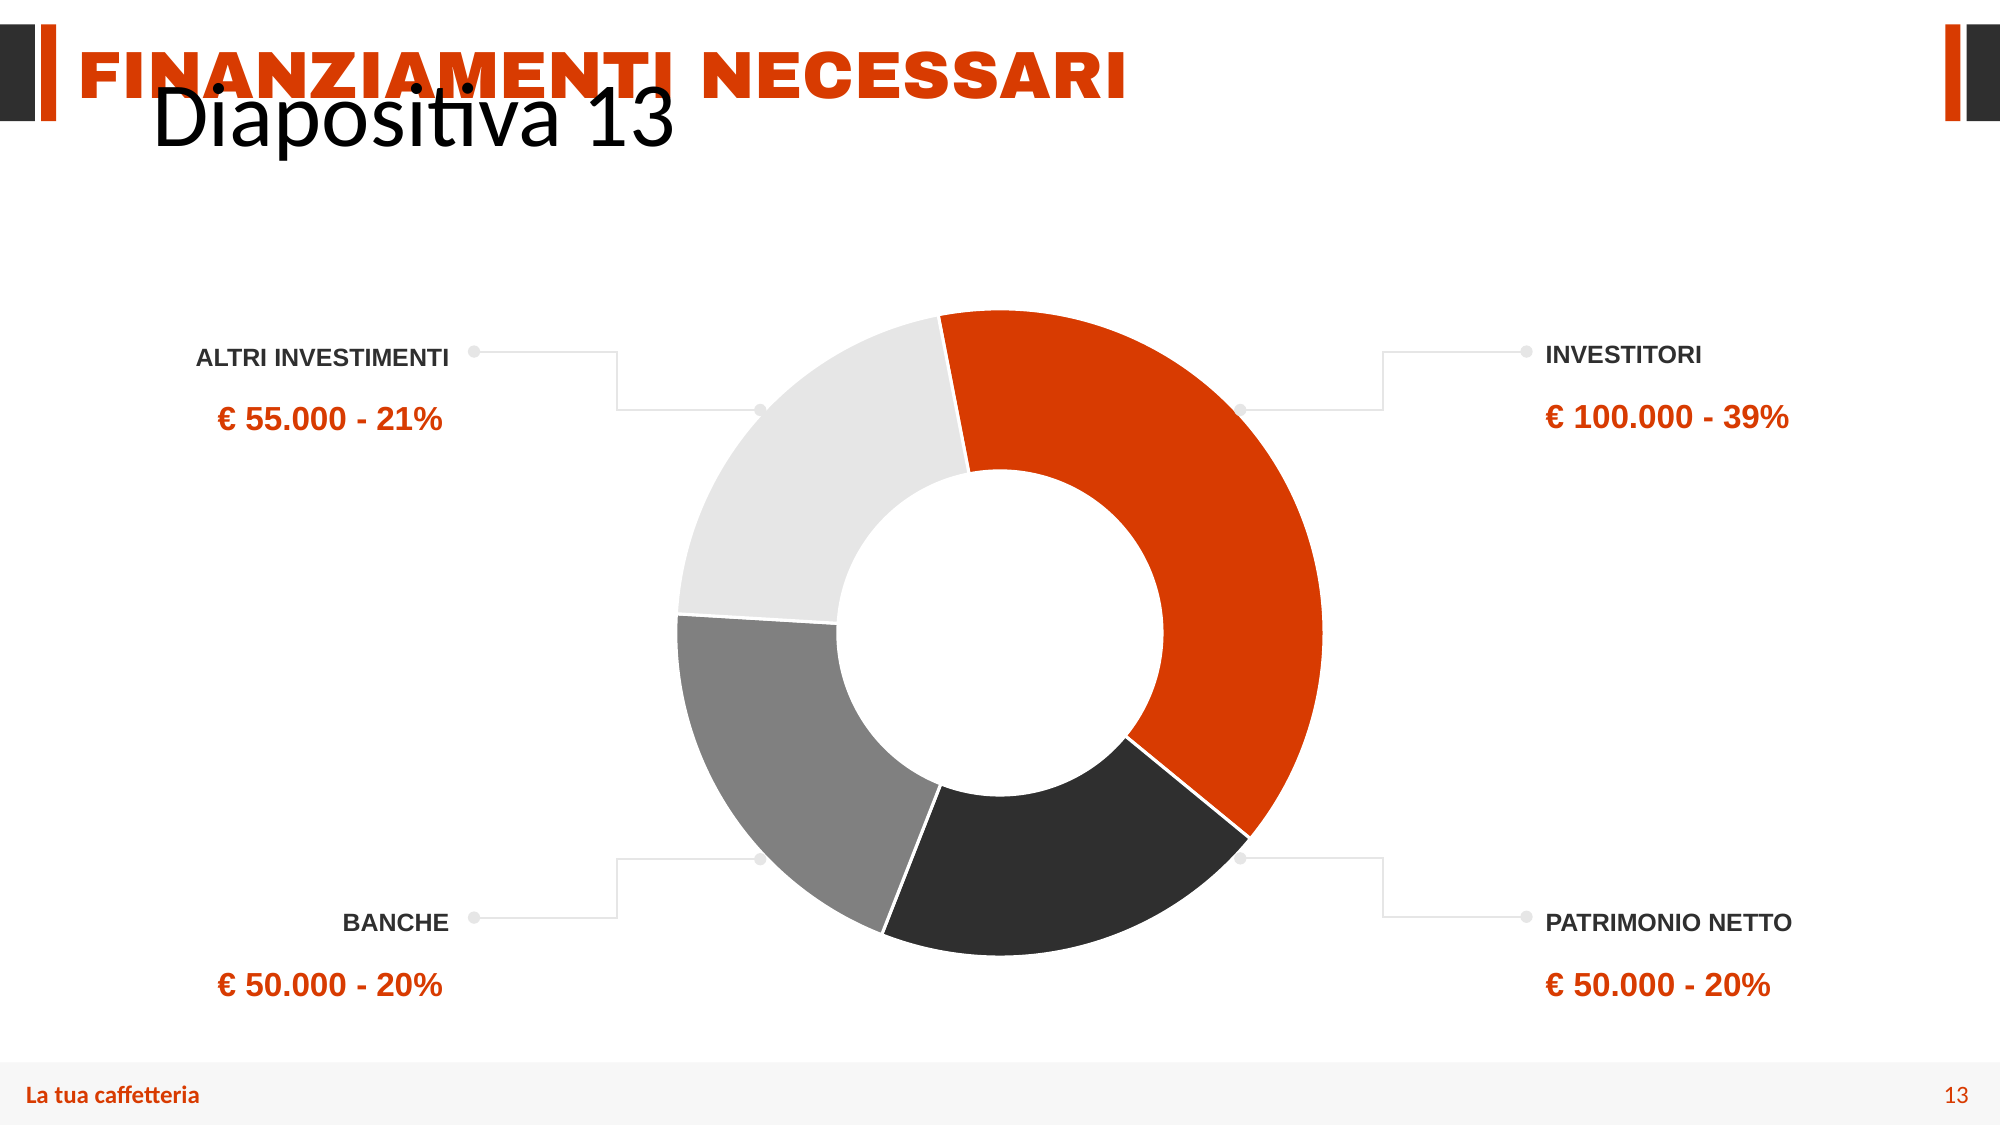

FINANZIAMENTI NECESSARI
# Diapositiva 13

### Chart

| Category | Colonna1 |
|---|---|
| INVESTITORI | 0.39 |
| INVESTIMENTO CAPITALE PROPRIO | 0.2 |
| BANCA  | 0.2 |
| ALTRI INVESTIMENTI | 0.21 |
INVESTITORI
€ 100.000 - 39%
ALTRI INVESTIMENTI
€ 55.000 - 21%
BANCHE
€ 50.000 - 20%
PATRIMONIO NETTO
€ 50.000 - 20%